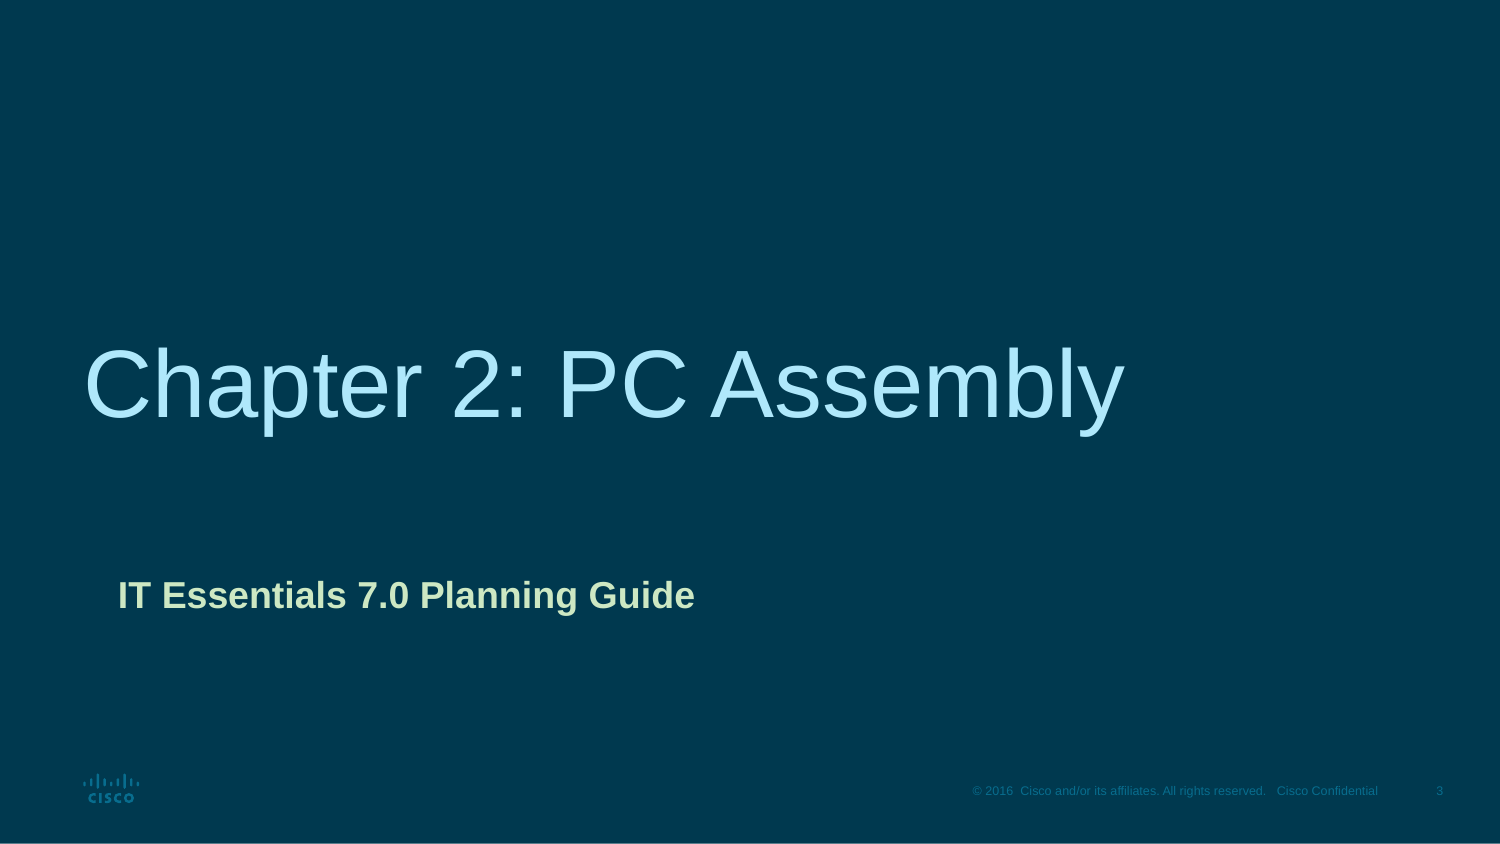

# Chapter 2: PC Assembly
IT Essentials 7.0 Planning Guide